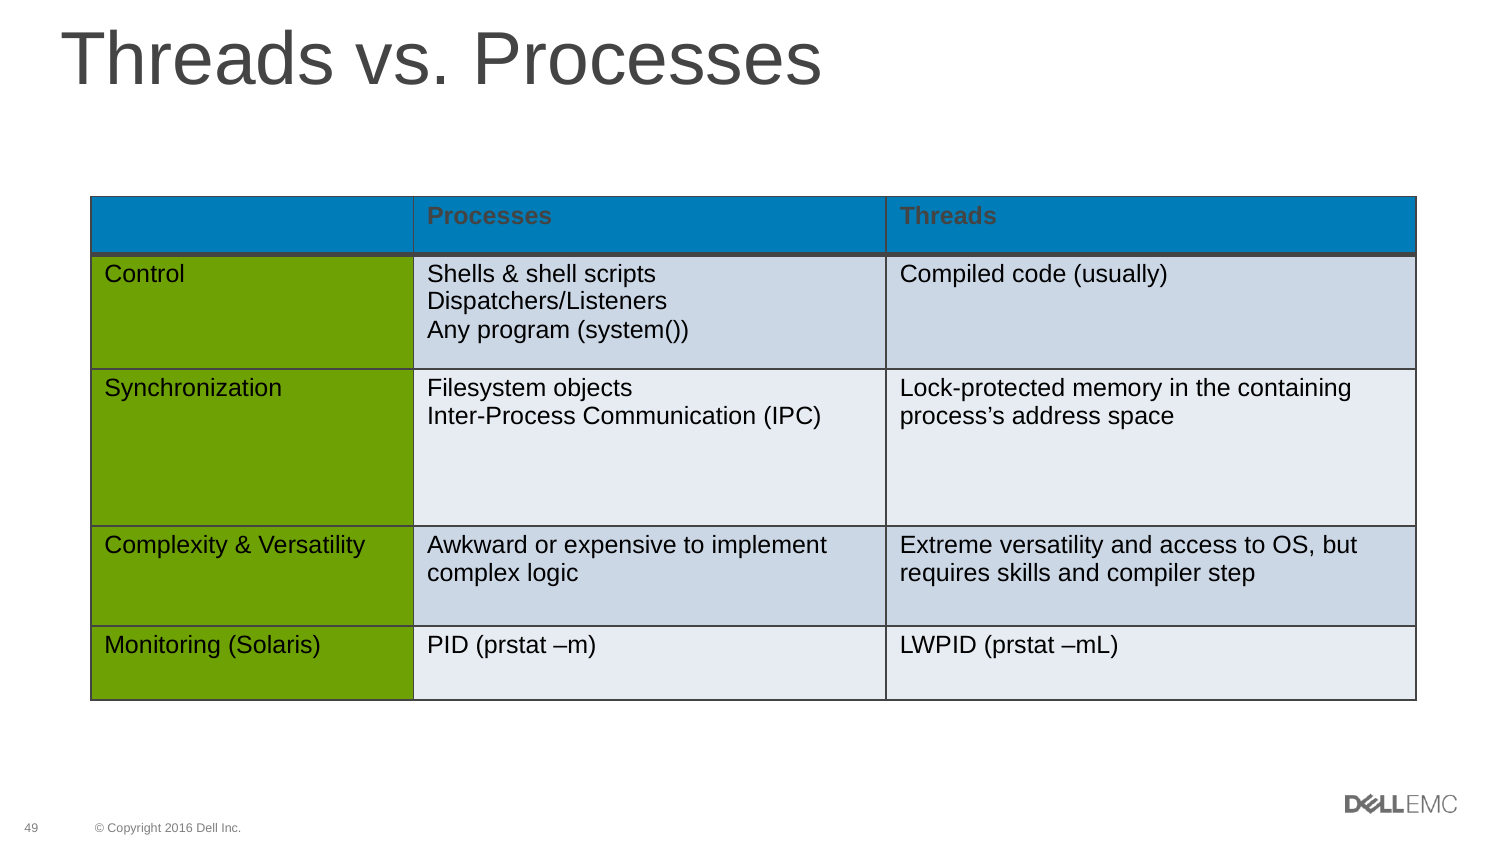

# Threads vs. Processes
|  | Processes | Threads |
| --- | --- | --- |
| Control | Shells & shell scripts Dispatchers/Listeners Any program (system()) | Compiled code (usually) |
| Synchronization | Filesystem objects Inter-Process Communication (IPC) | Lock-protected memory in the containing process’s address space |
| Complexity & Versatility | Awkward or expensive to implement complex logic | Extreme versatility and access to OS, but requires skills and compiler step |
| Monitoring (Solaris) | PID (prstat –m) | LWPID (prstat –mL) |